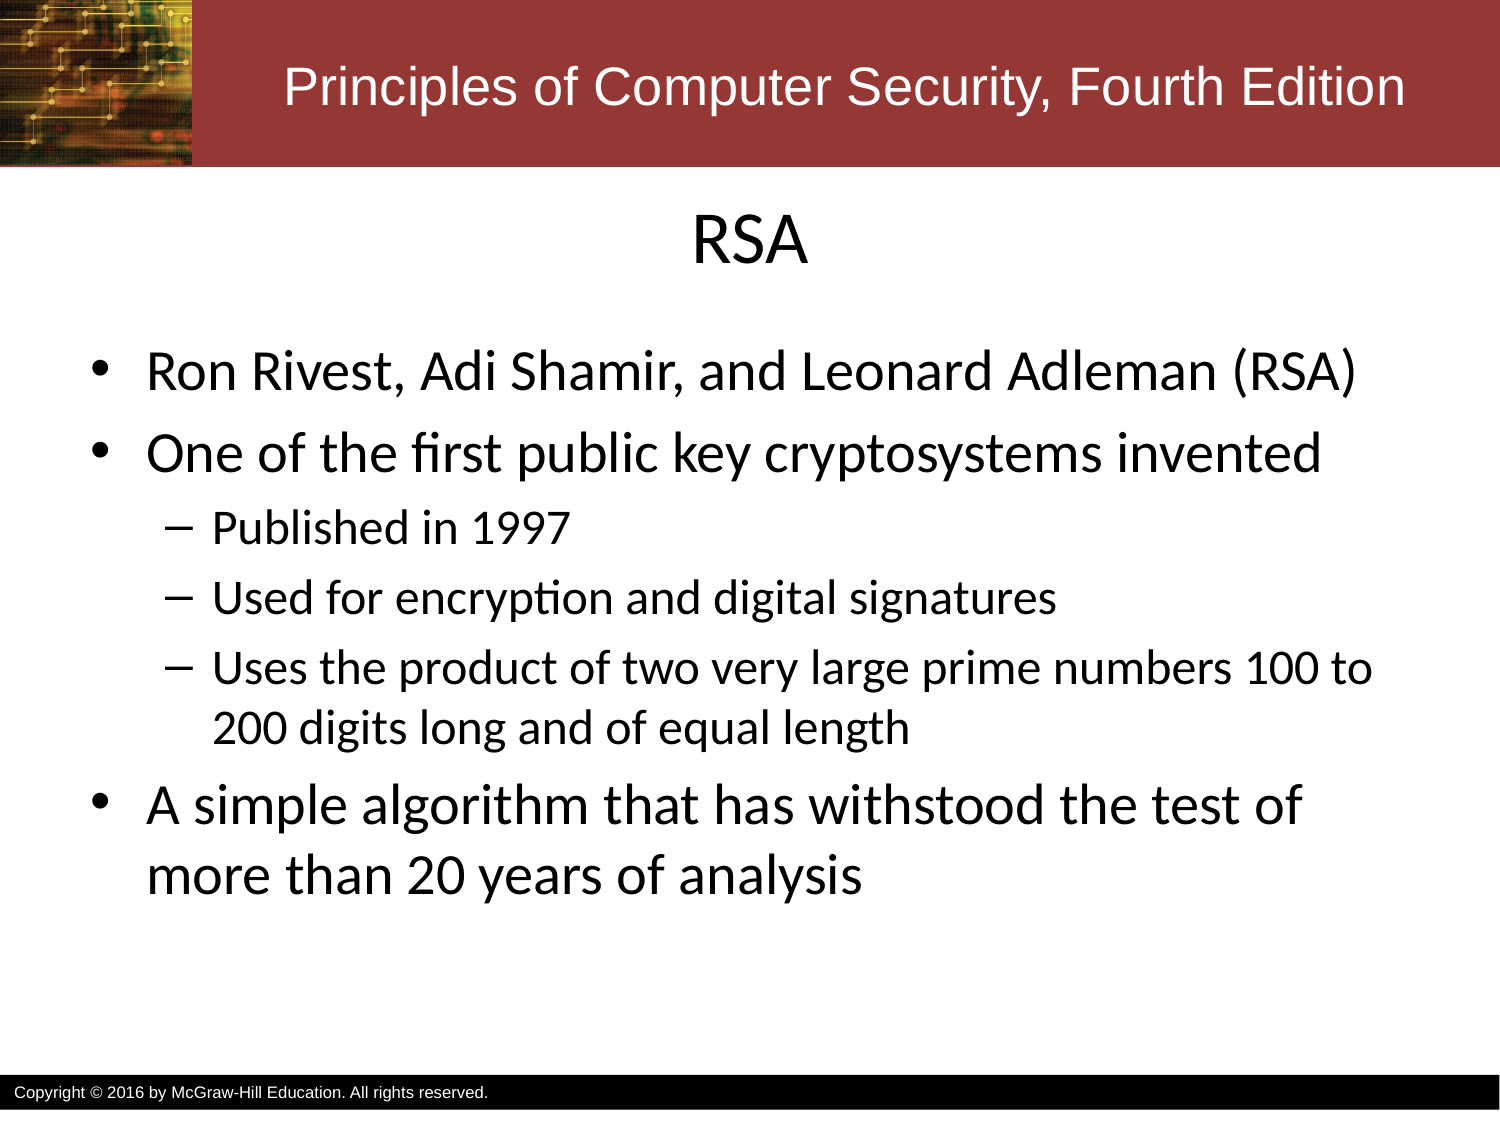

# RSA
Ron Rivest, Adi Shamir, and Leonard Adleman (RSA)
One of the first public key cryptosystems invented
Published in 1997
Used for encryption and digital signatures
Uses the product of two very large prime numbers 100 to 200 digits long and of equal length
A simple algorithm that has withstood the test of more than 20 years of analysis